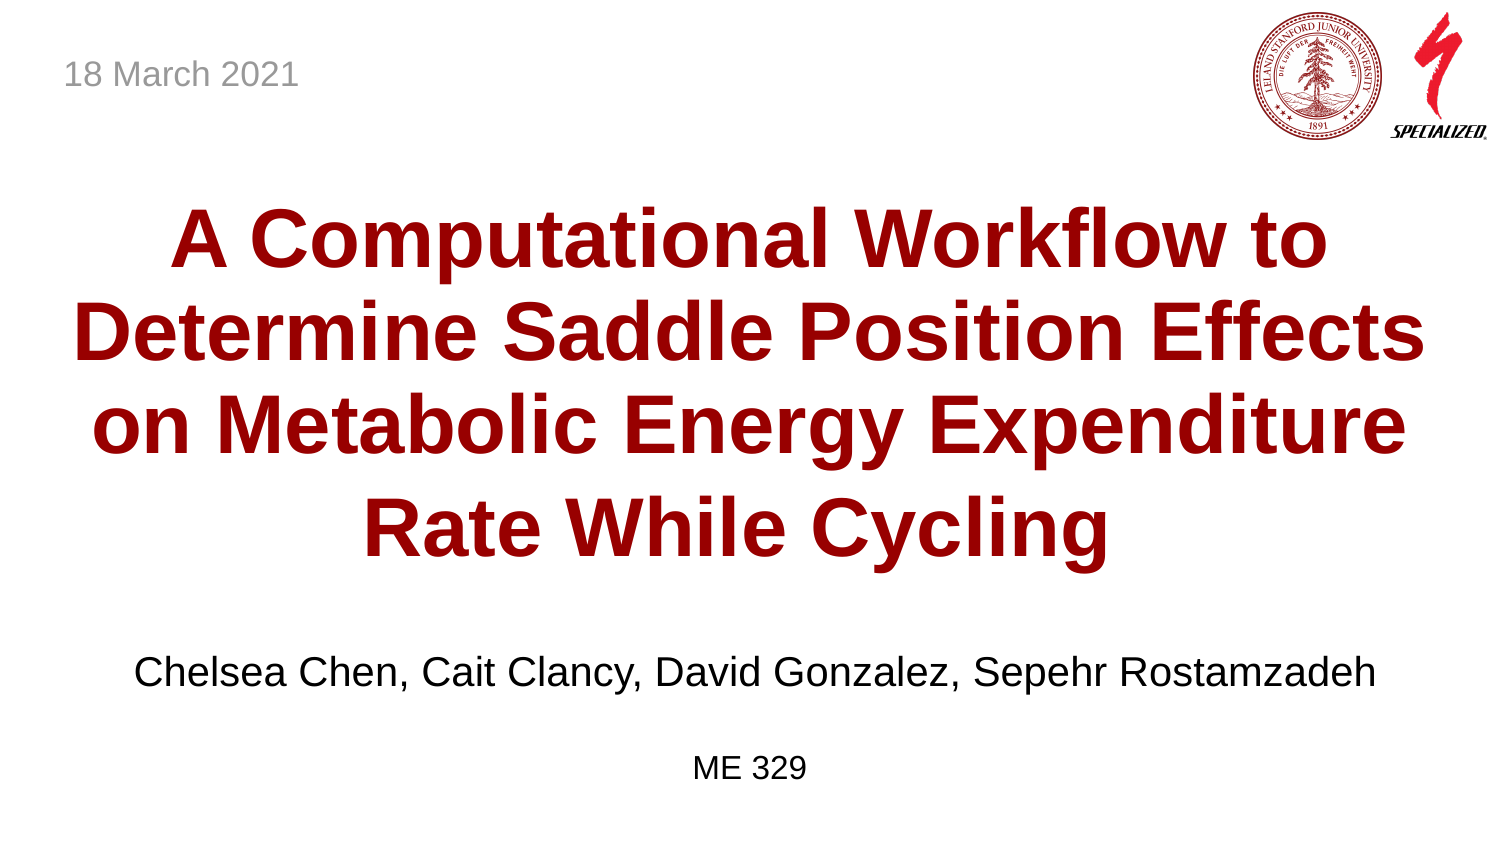

# A Computational Workflow to Determine Saddle Position Effects on Metabolic Energy Expenditure Rate While Cycling
18 March 2021
Chelsea Chen, Cait Clancy, David Gonzalez, Sepehr Rostamzadeh
ME 329